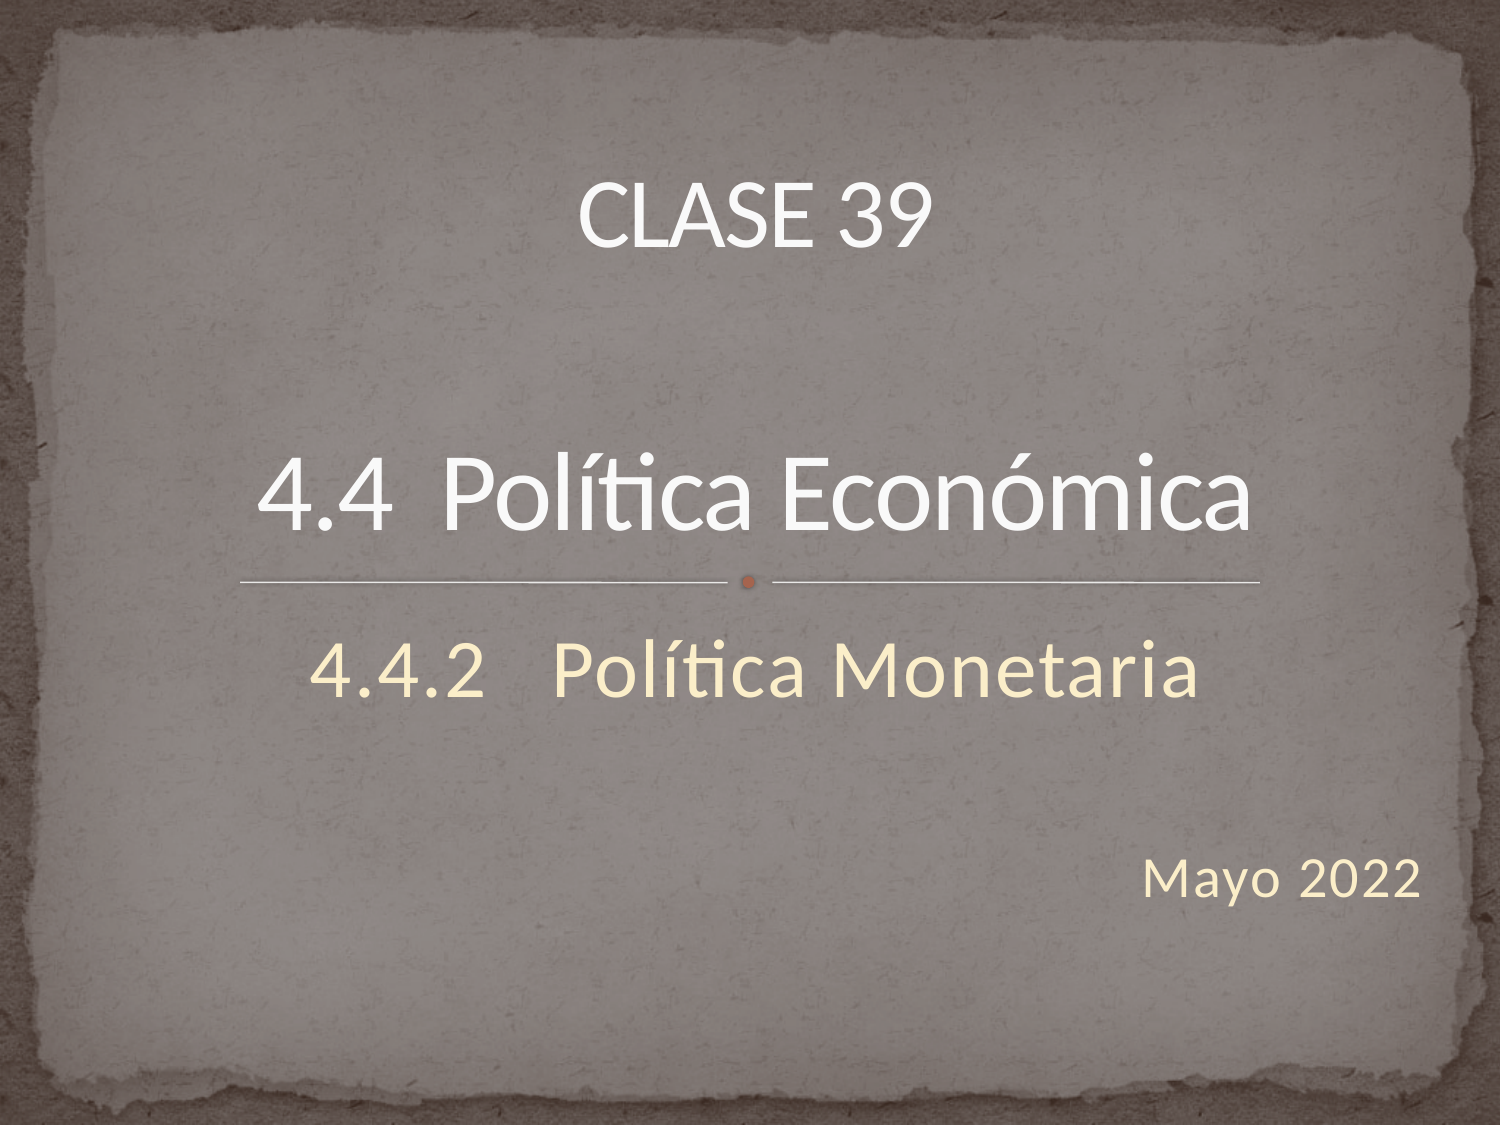

# CLASE 39 4.4  Política Económica
4.4.2   Política Monetaria

Mayo 2022